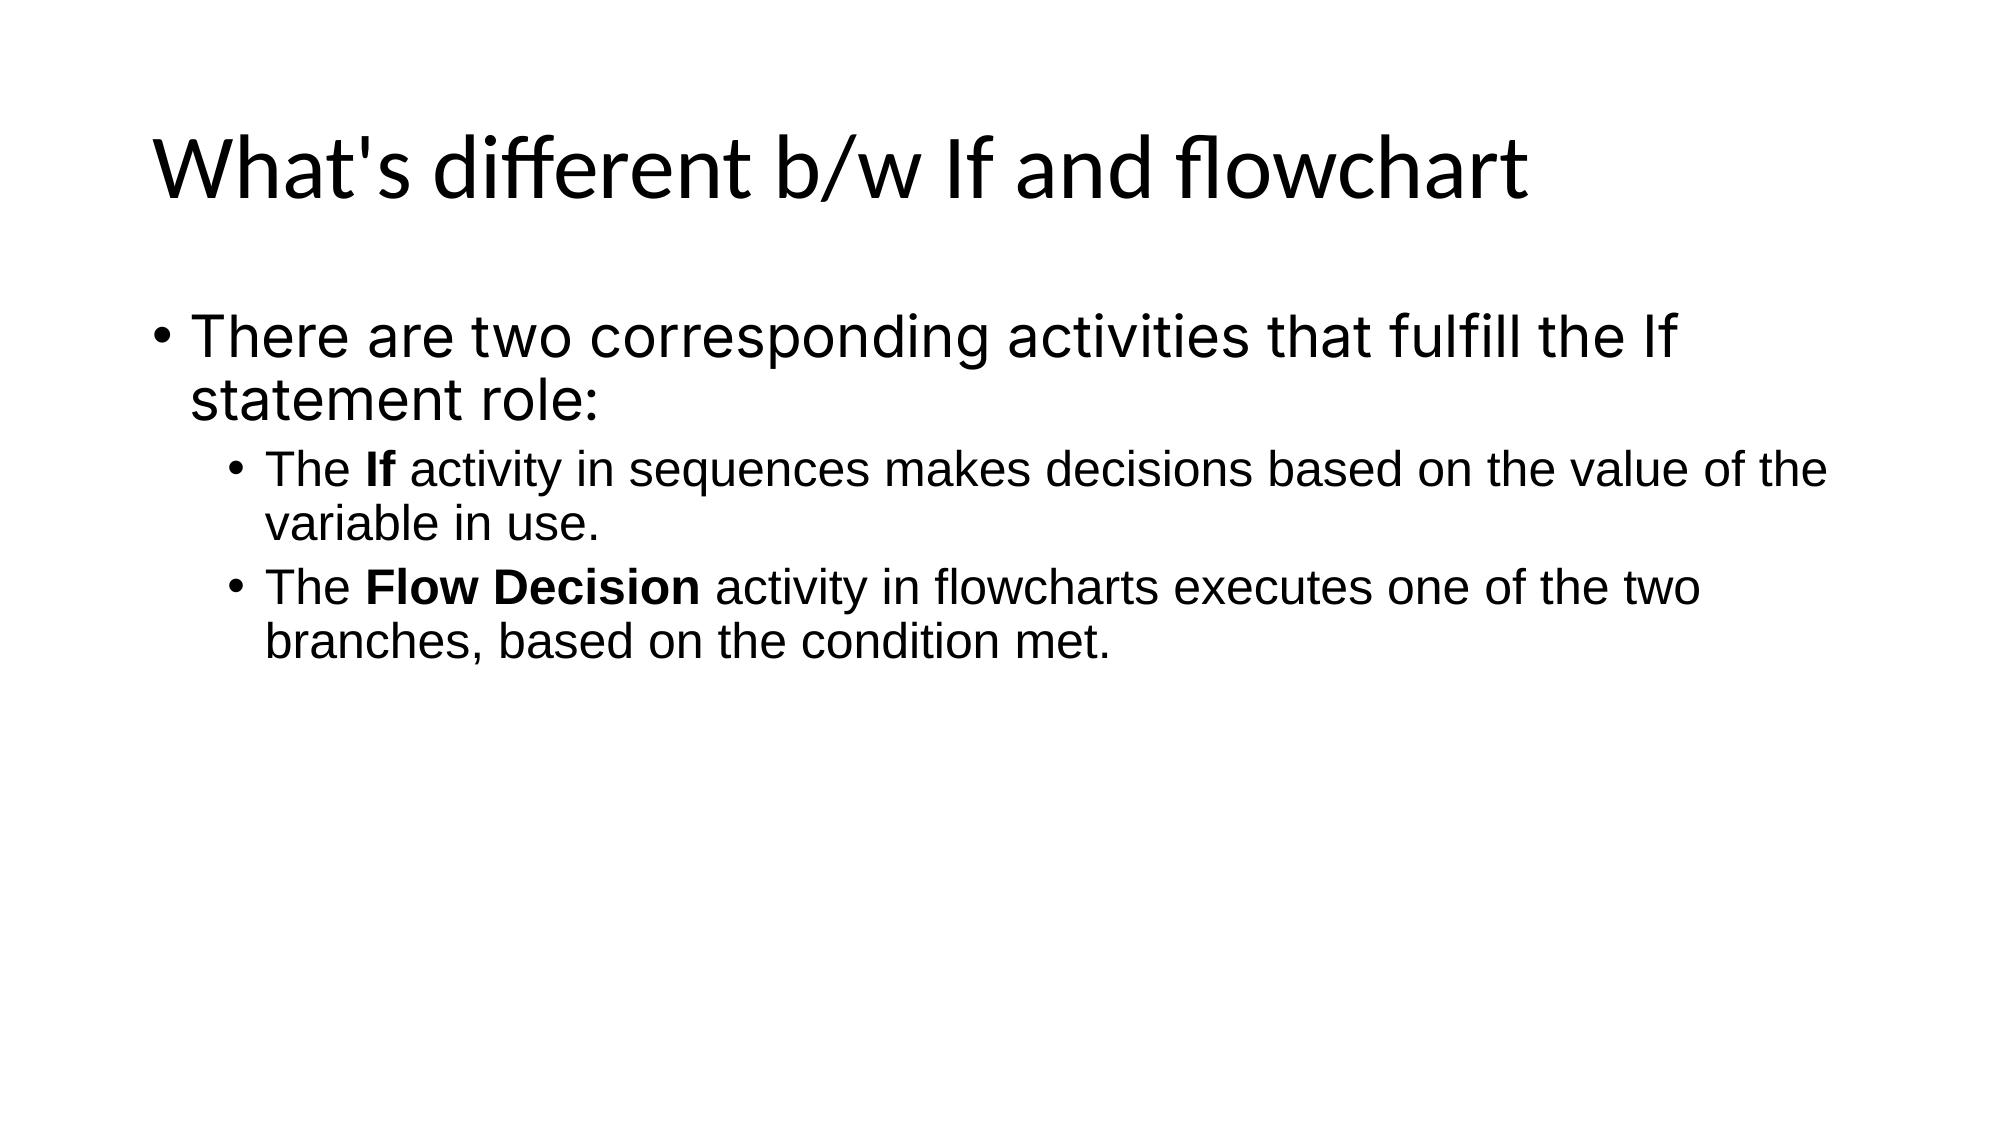

# What's different b/w If and flowchart
There are two corresponding activities that fulfill the If statement role:
The If activity in sequences makes decisions based on the value of the variable in use.
The Flow Decision activity in flowcharts executes one of the two branches, based on the condition met.